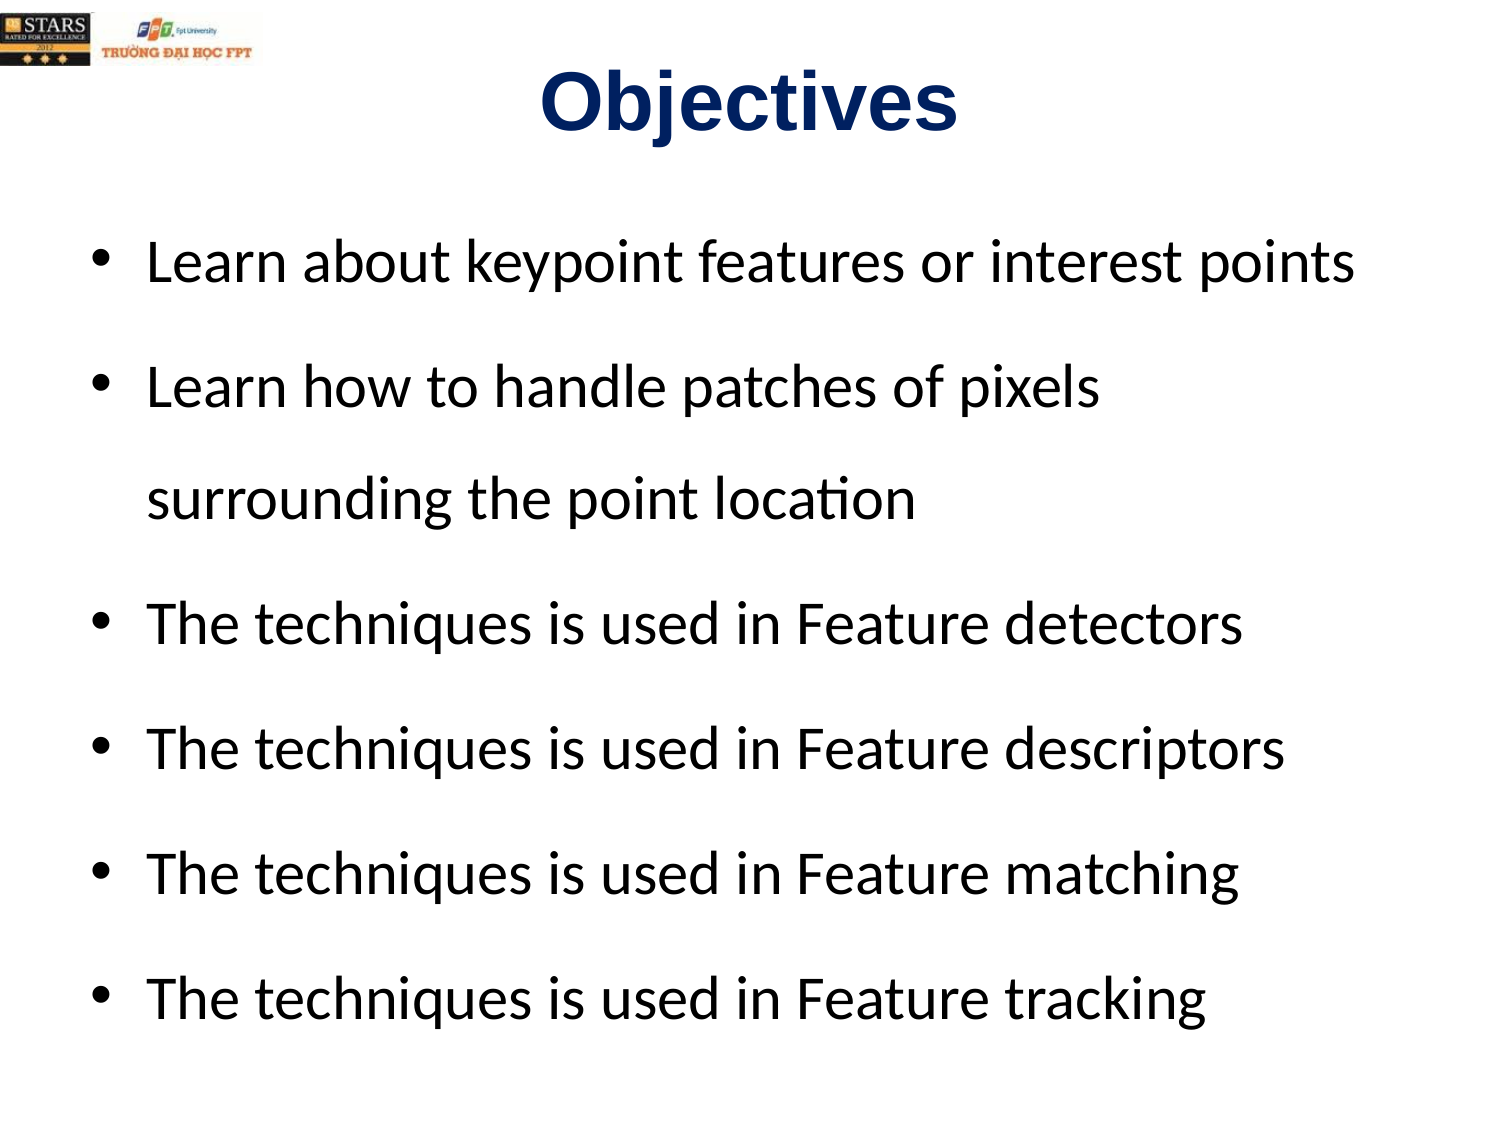

# Objectives
Learn about keypoint features or interest points
Learn how to handle patches of pixels surrounding the point location
The techniques is used in Feature detectors
The techniques is used in Feature descriptors
The techniques is used in Feature matching
The techniques is used in Feature tracking